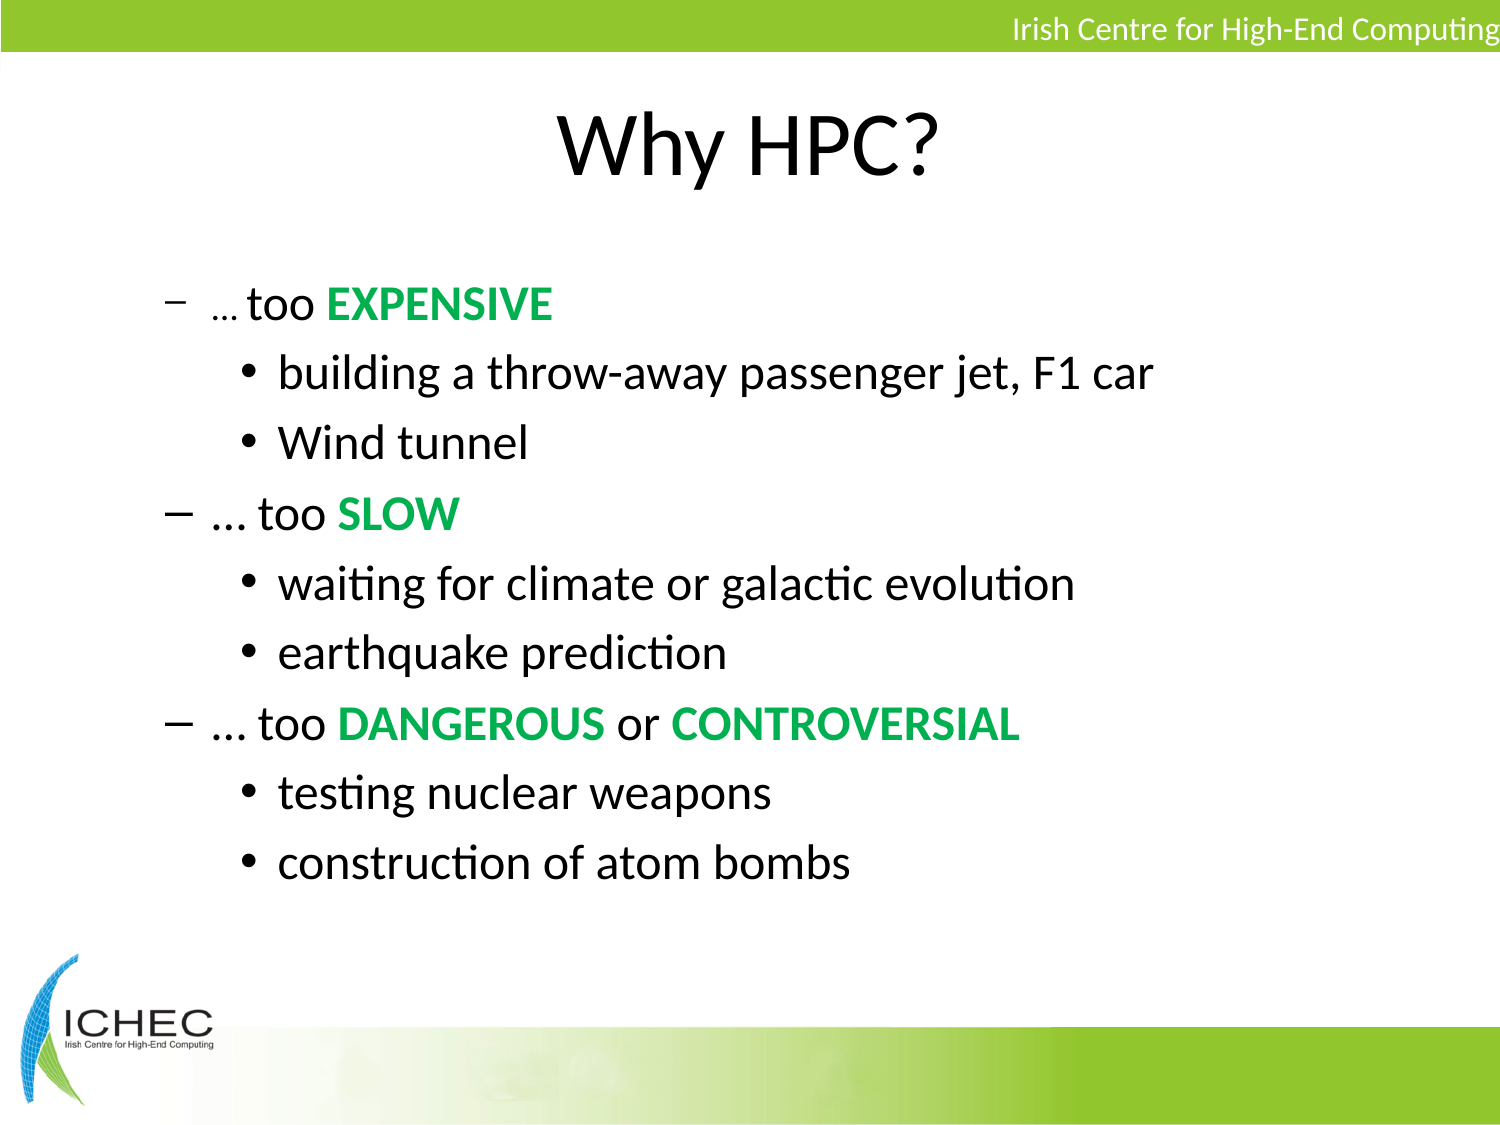

# Why HPC?
… too EXPENSIVE
building a throw-away passenger jet, F1 car
Wind tunnel
… too SLOW
waiting for climate or galactic evolution
earthquake prediction
… too DANGEROUS or CONTROVERSIAL
testing nuclear weapons
construction of atom bombs